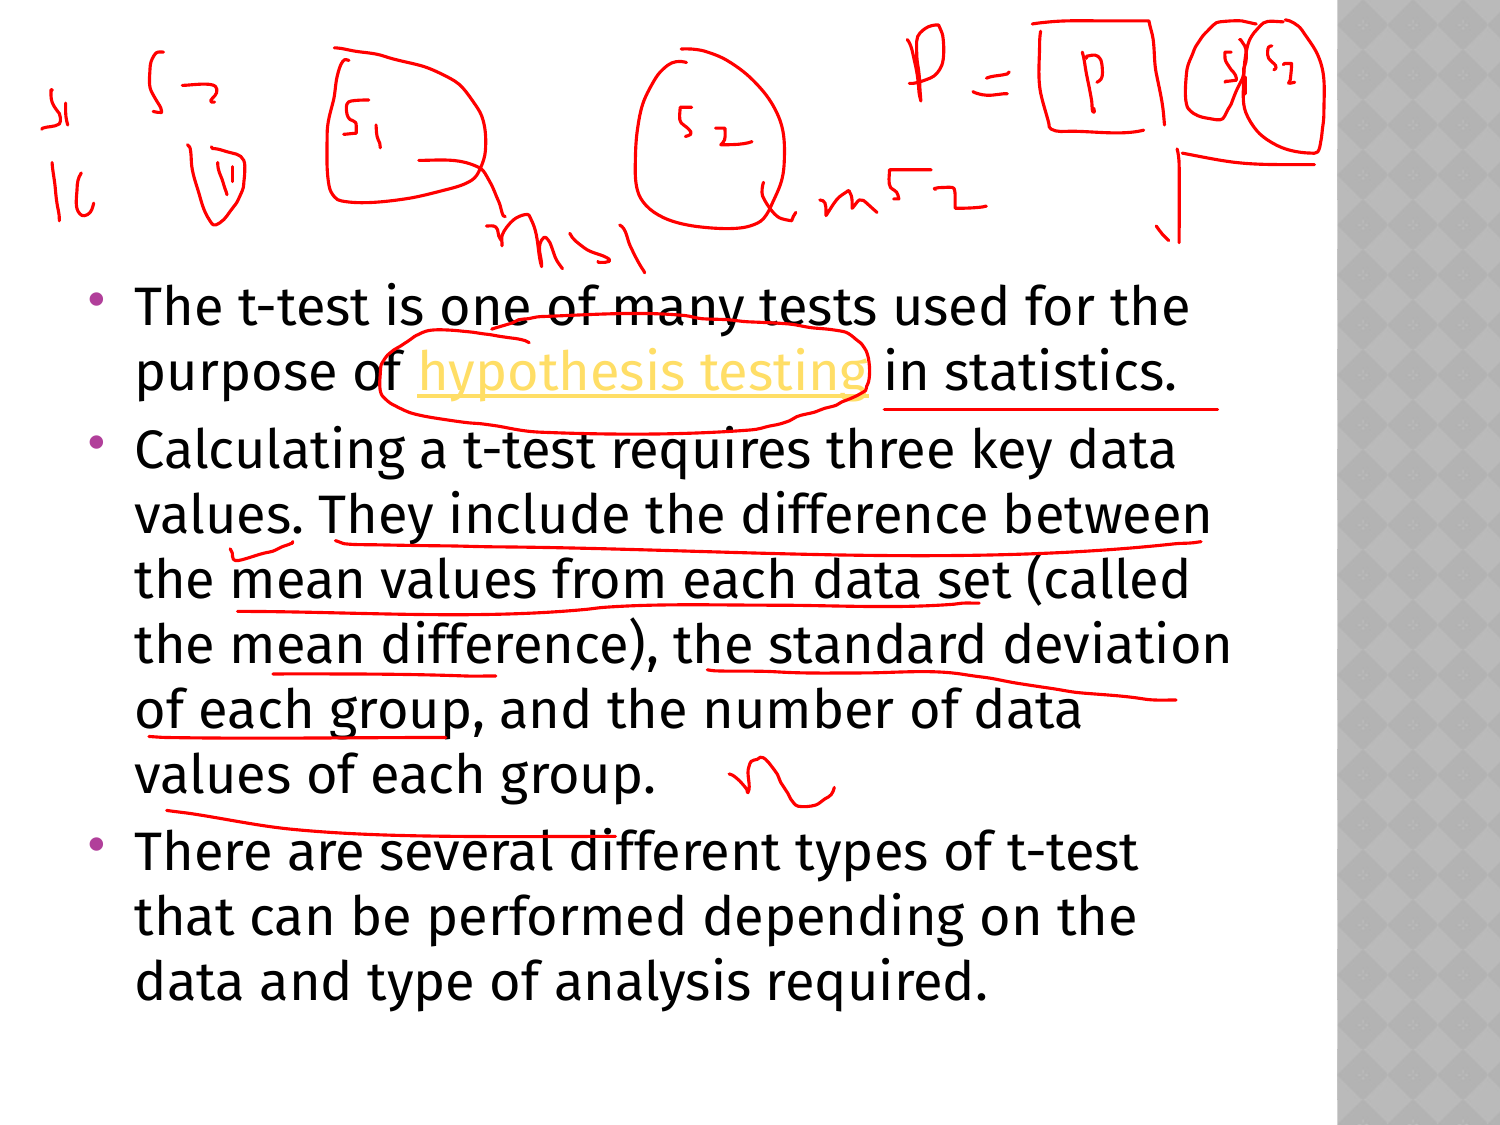

#
The t-test is one of many tests used for the purpose of hypothesis testing in statistics.
Calculating a t-test requires three key data values. They include the difference between the mean values from each data set (called the mean difference), the standard deviation of each group, and the number of data values of each group.
There are several different types of t-test that can be performed depending on the data and type of analysis required.